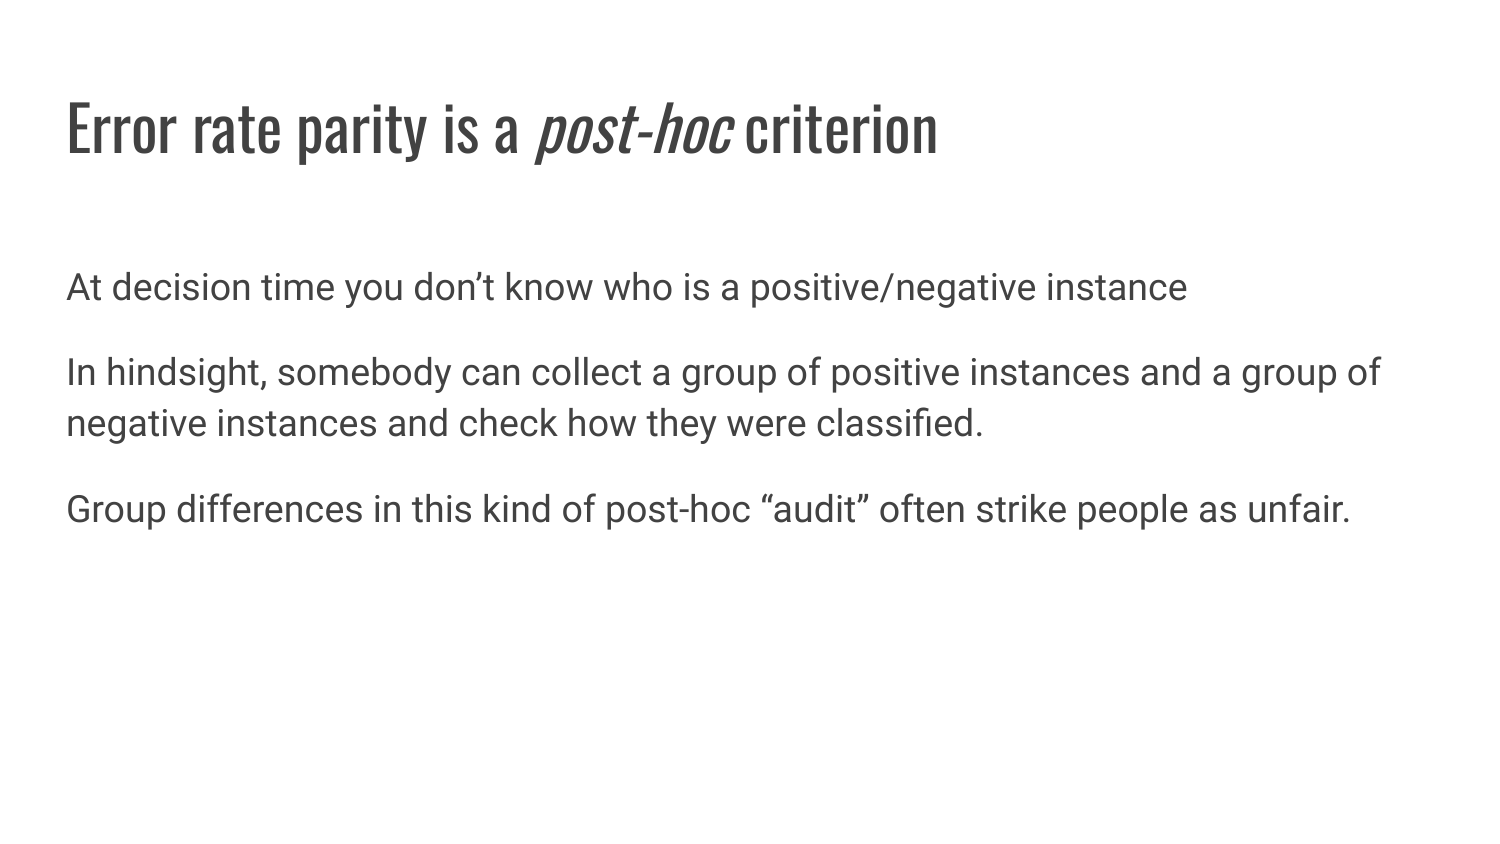

# Error rate parity is a post-hoc criterion
At decision time you don’t know who is a positive/negative instance
In hindsight, somebody can collect a group of positive instances and a group of negative instances and check how they were classified.
Group differences in this kind of post-hoc “audit” often strike people as unfair.